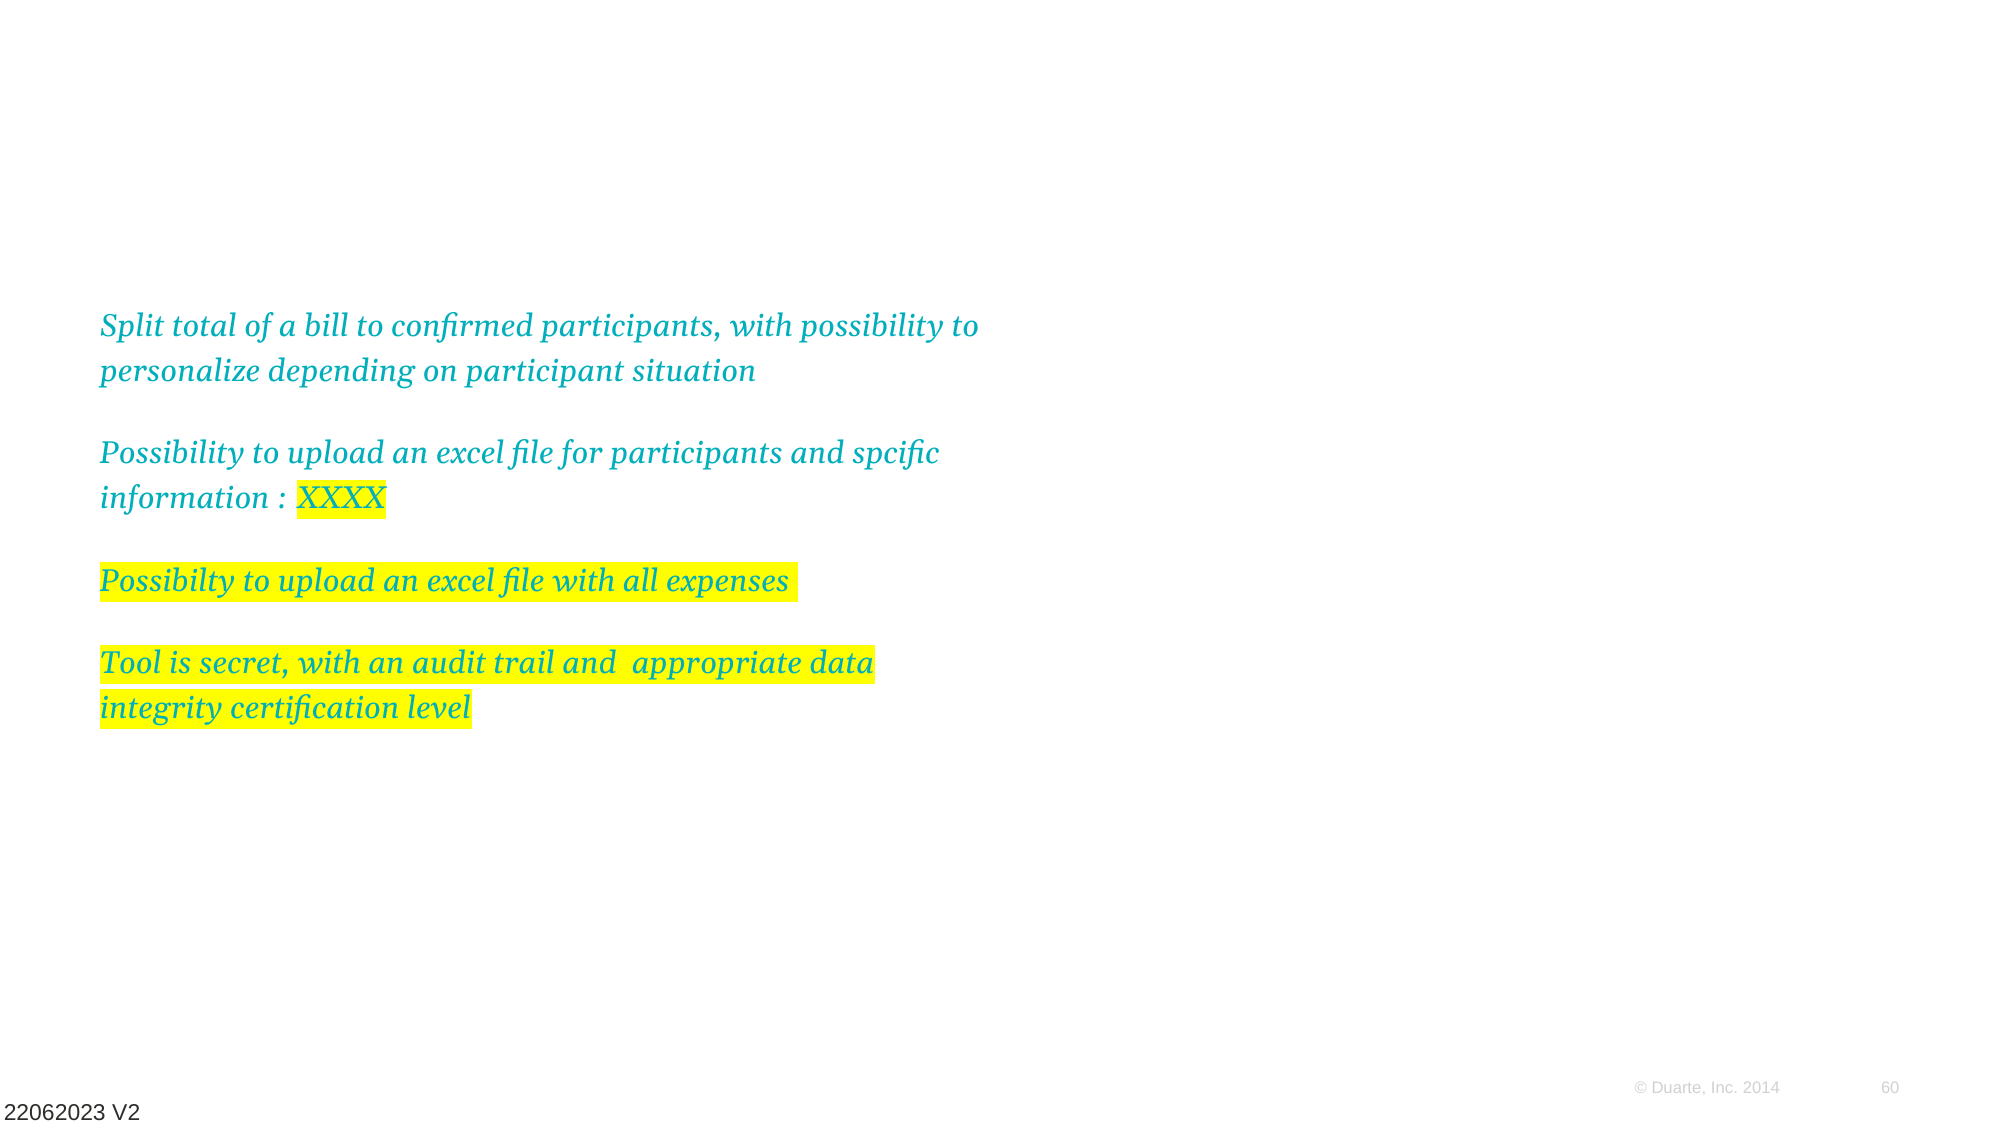

#

Split total of a bill to confirmed participants, with possibility to personalize depending on participant situation
Possibility to upload an excel file for participants and spcific information : XXXX
Possibilty to upload an excel file with all expenses
Tool is secret, with an audit trail and  appropriate data integrity certification level